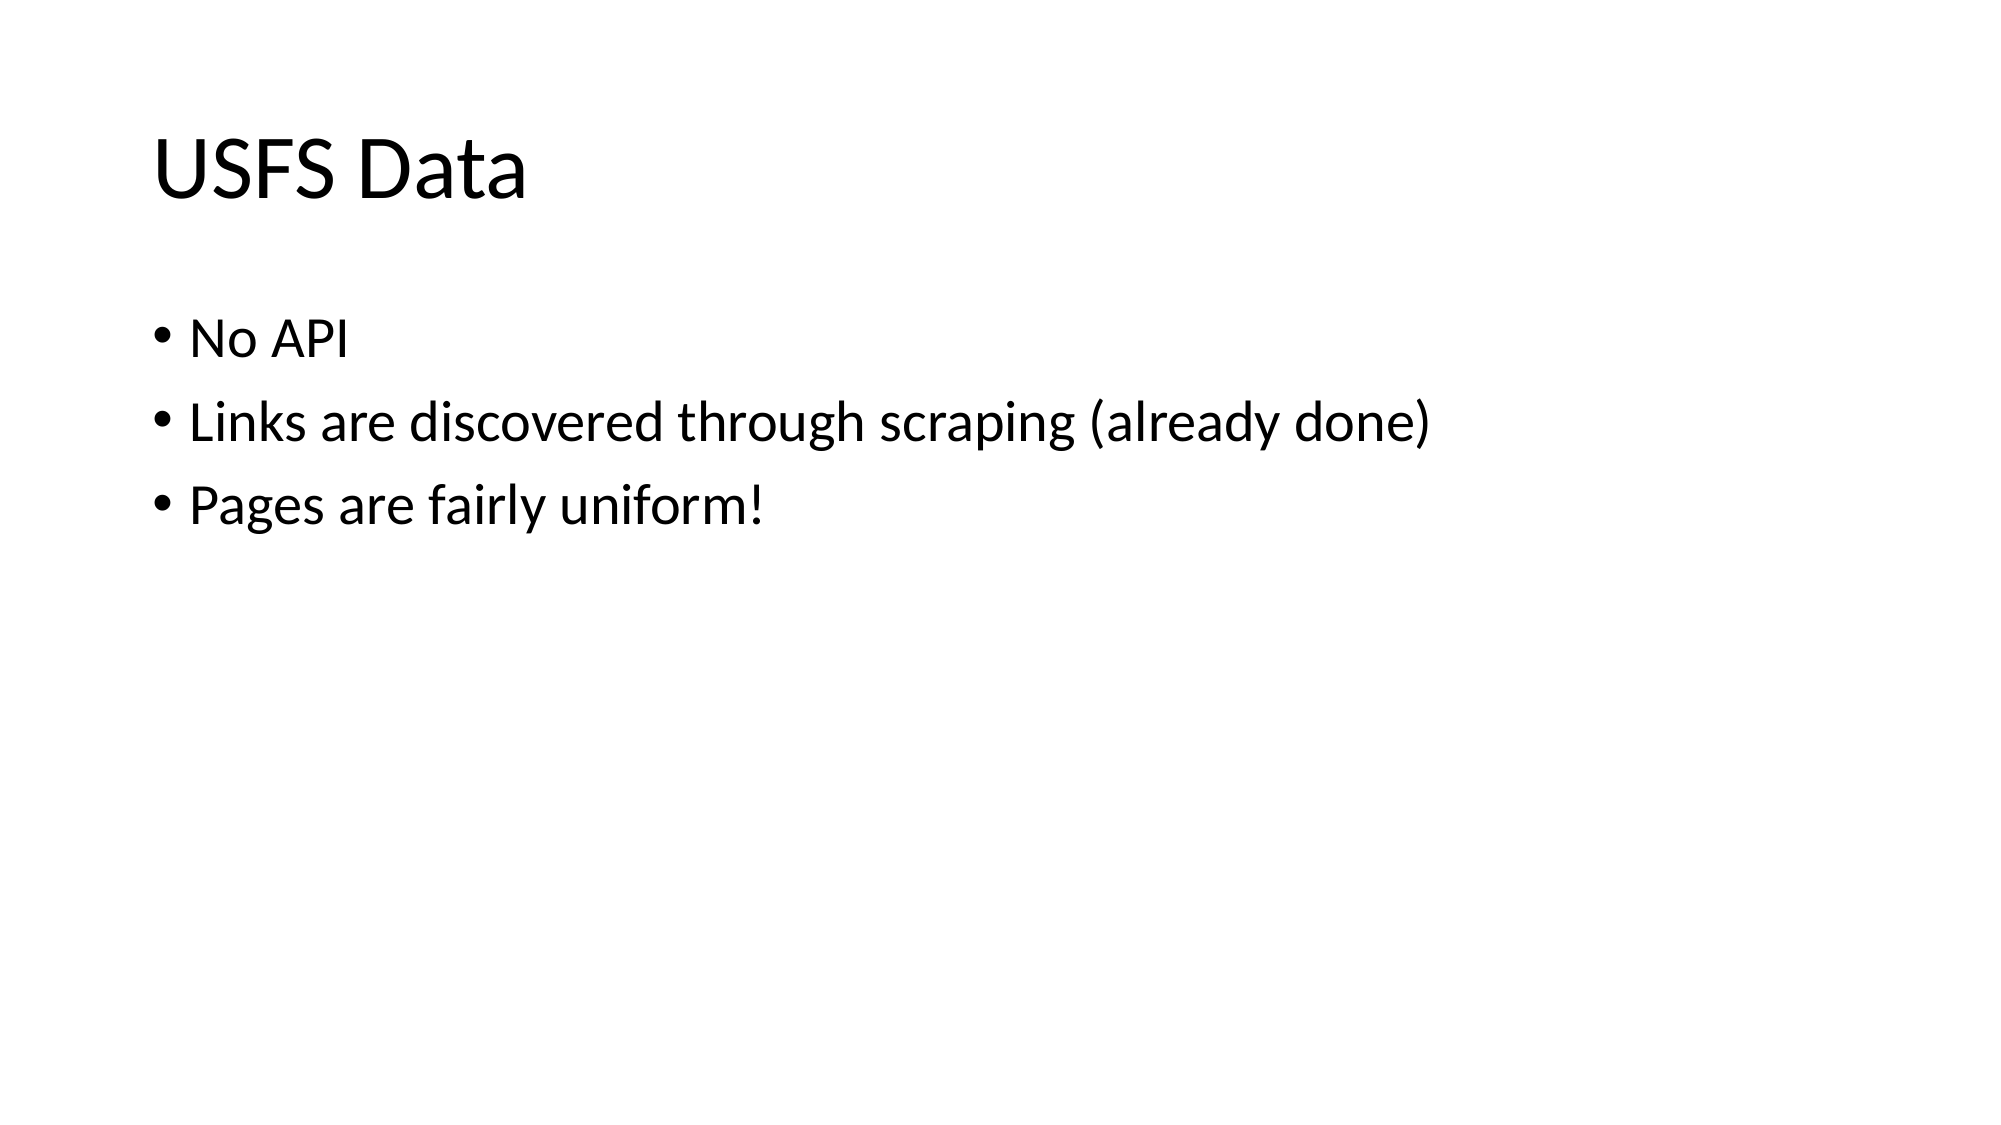

# USFS Data
No API
Links are discovered through scraping (already done)
Pages are fairly uniform!